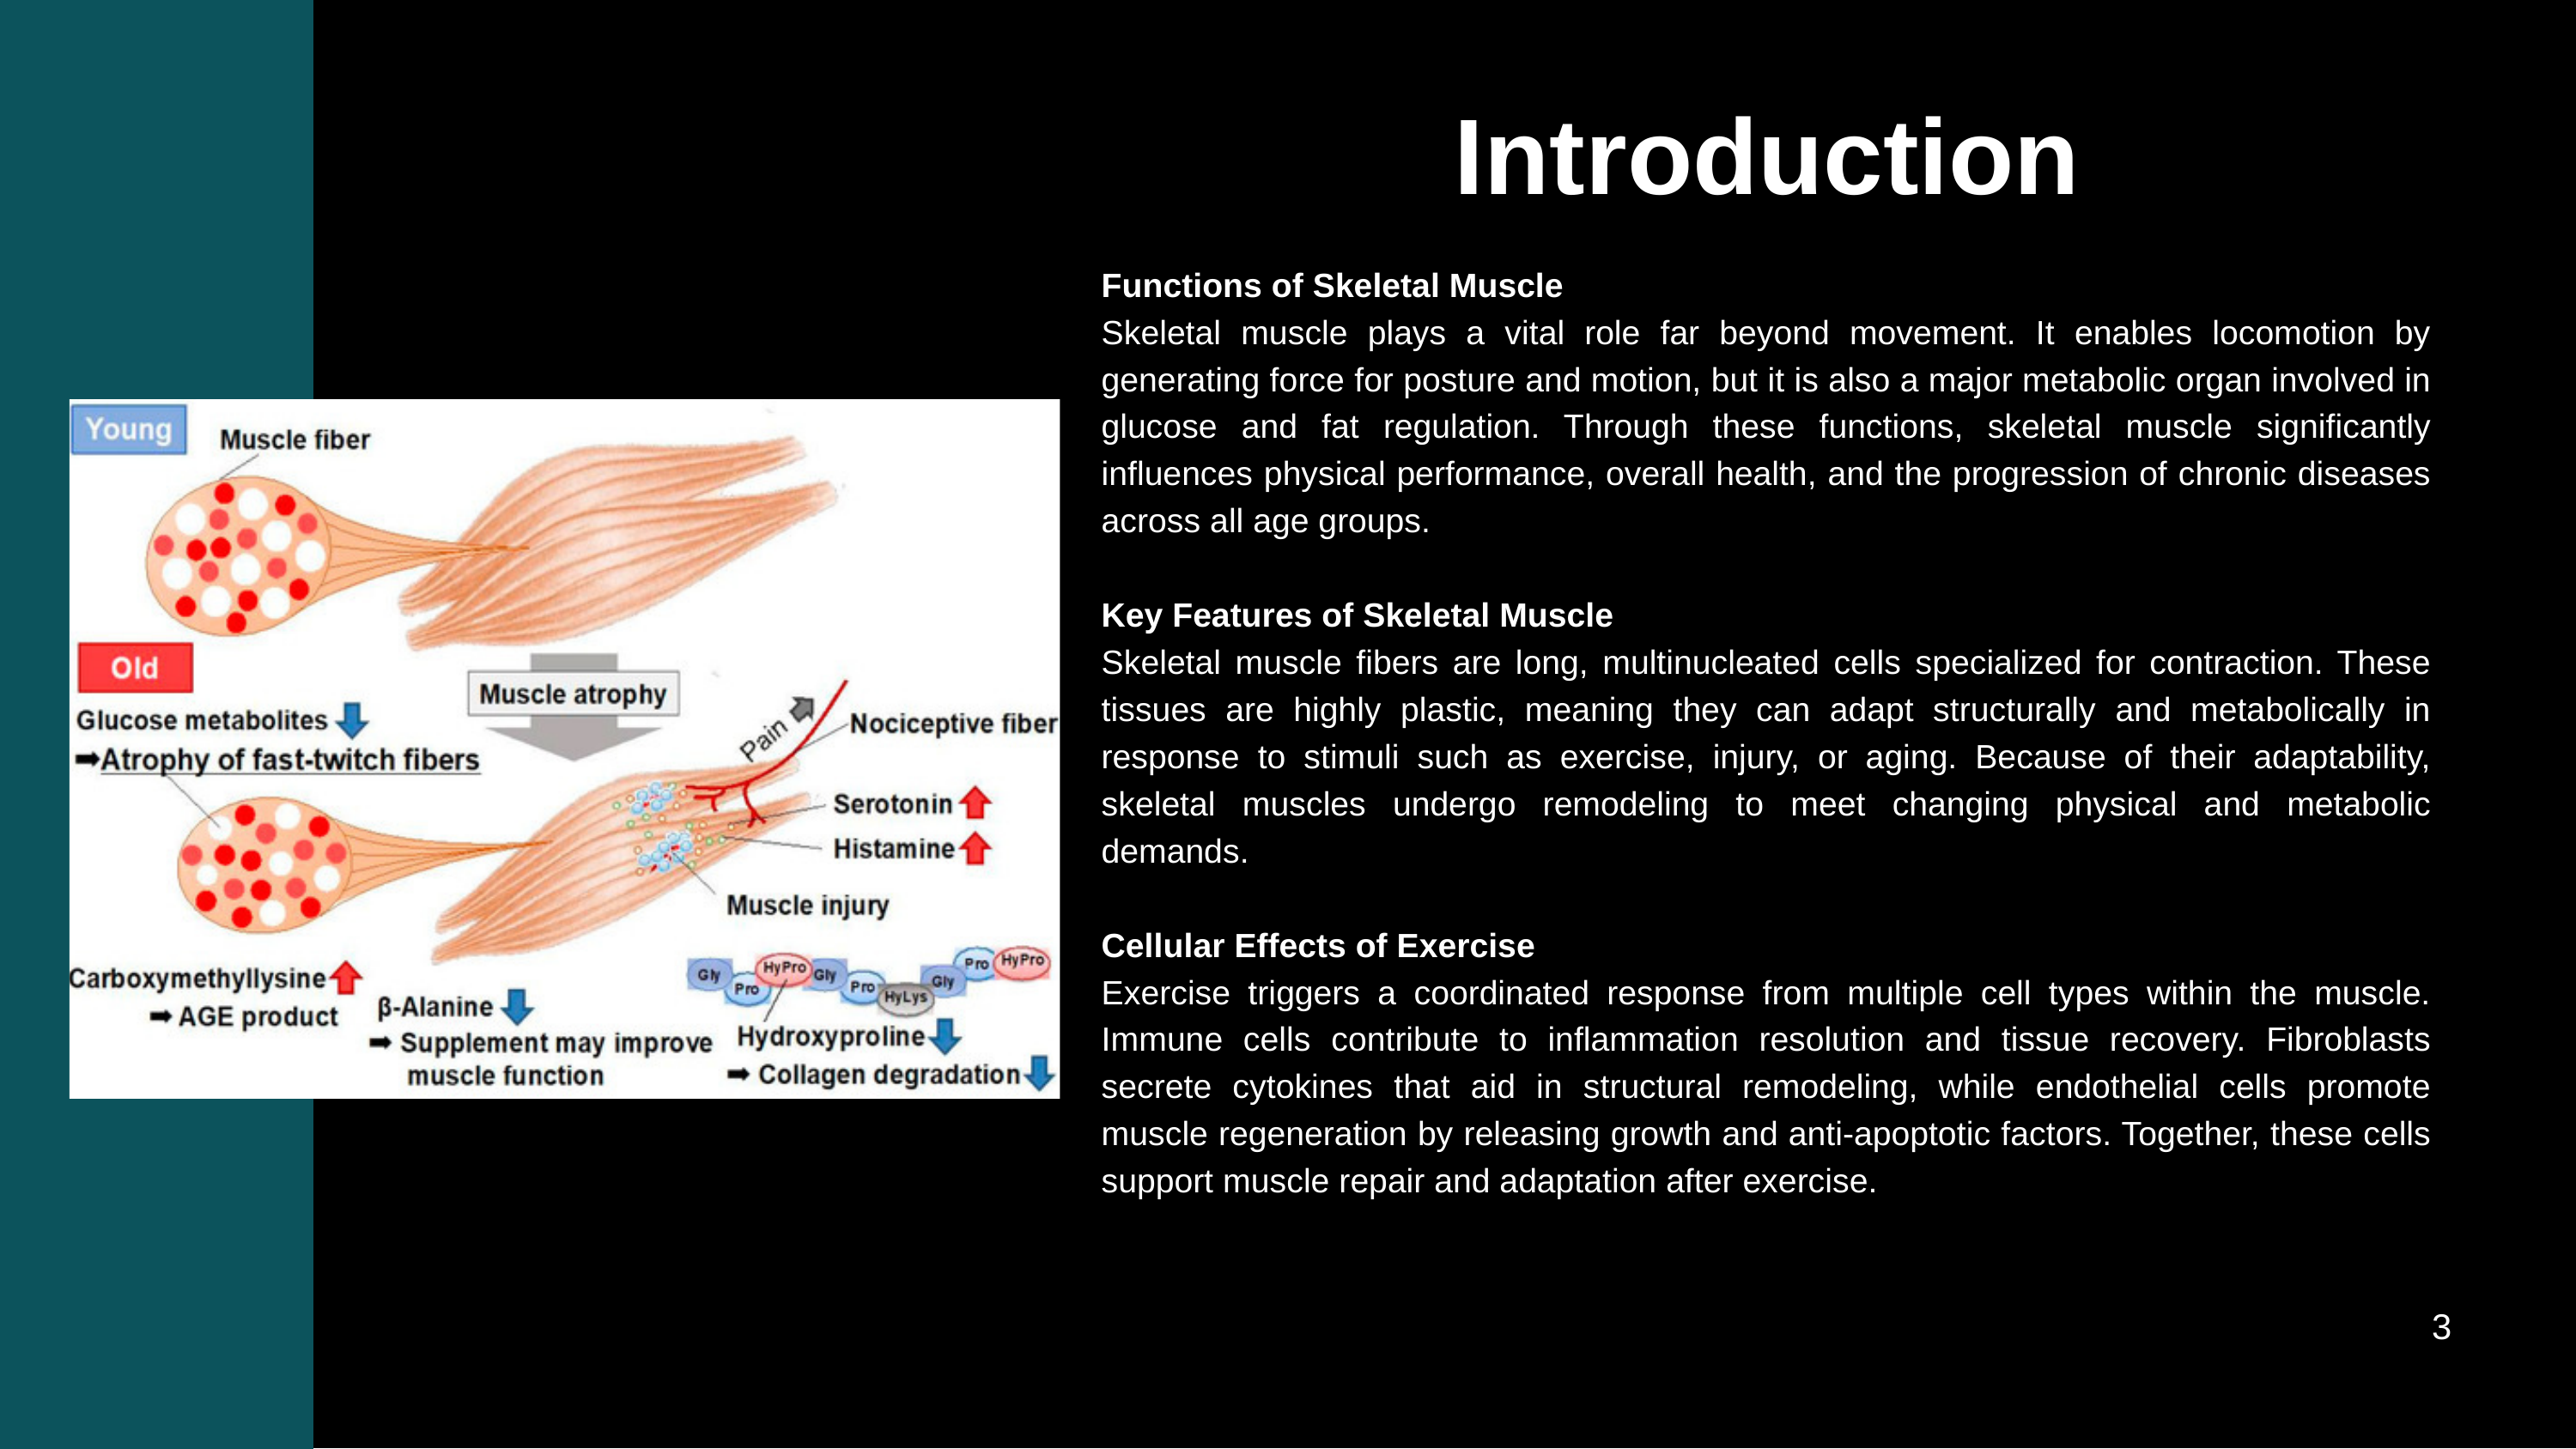

Introduction
Functions of Skeletal Muscle
Skeletal muscle plays a vital role far beyond movement. It enables locomotion by generating force for posture and motion, but it is also a major metabolic organ involved in glucose and fat regulation. Through these functions, skeletal muscle significantly influences physical performance, overall health, and the progression of chronic diseases across all age groups.

Key Features of Skeletal Muscle
Skeletal muscle fibers are long, multinucleated cells specialized for contraction. These tissues are highly plastic, meaning they can adapt structurally and metabolically in response to stimuli such as exercise, injury, or aging. Because of their adaptability, skeletal muscles undergo remodeling to meet changing physical and metabolic demands.

Cellular Effects of Exercise
Exercise triggers a coordinated response from multiple cell types within the muscle. Immune cells contribute to inflammation resolution and tissue recovery. Fibroblasts secrete cytokines that aid in structural remodeling, while endothelial cells promote muscle regeneration by releasing growth and anti-apoptotic factors. Together, these cells support muscle repair and adaptation after exercise.

3